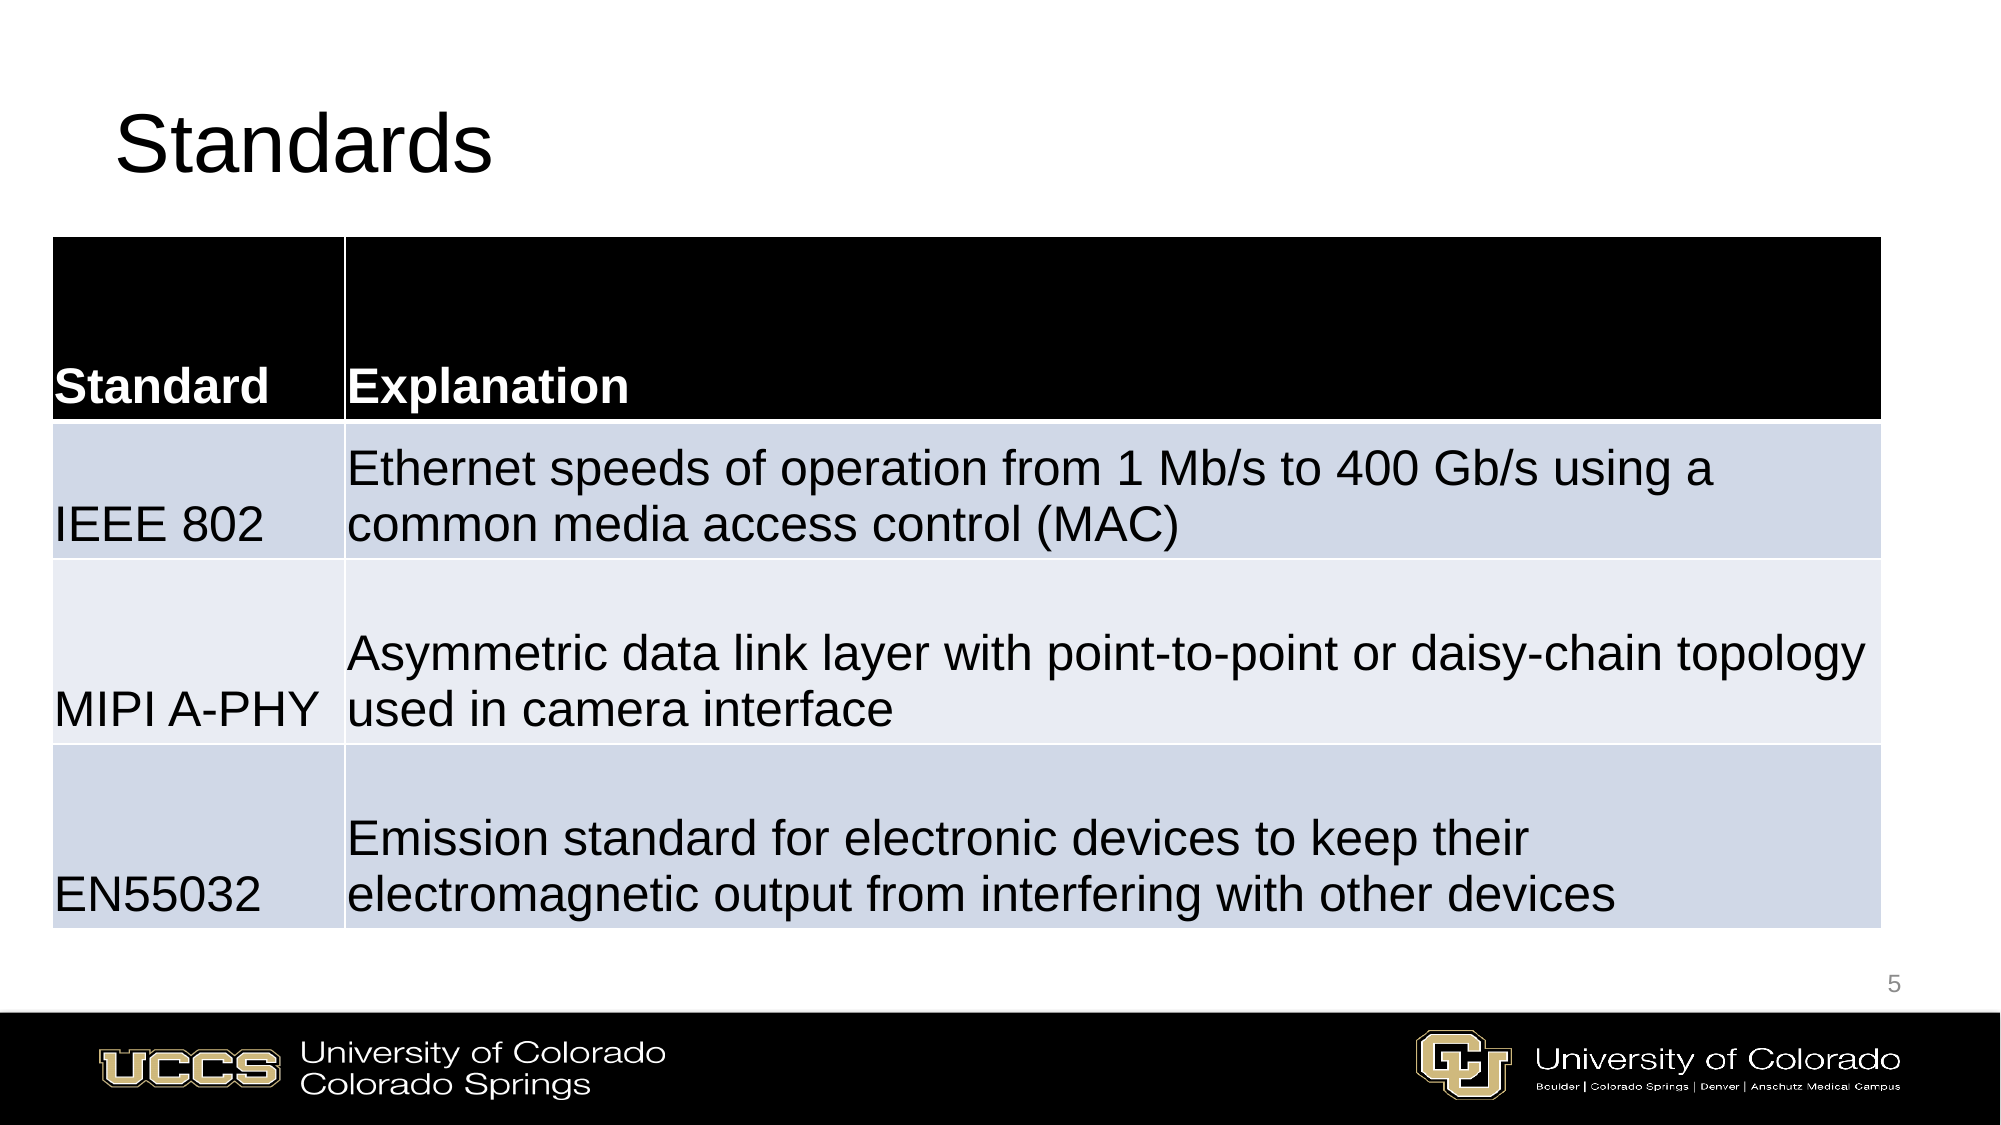

# Standards
| Standard | Explanation |
| --- | --- |
| IEEE 802 | Ethernet speeds of operation from 1 Mb/s to 400 Gb/s using a common media access control (MAC) |
| MIPI A-PHY | Asymmetric data link layer with point-to-point or daisy-chain topology used in camera interface |
| EN55032​ | Emission standard for electronic devices to keep their electromagnetic output from interfering with other devices |
5